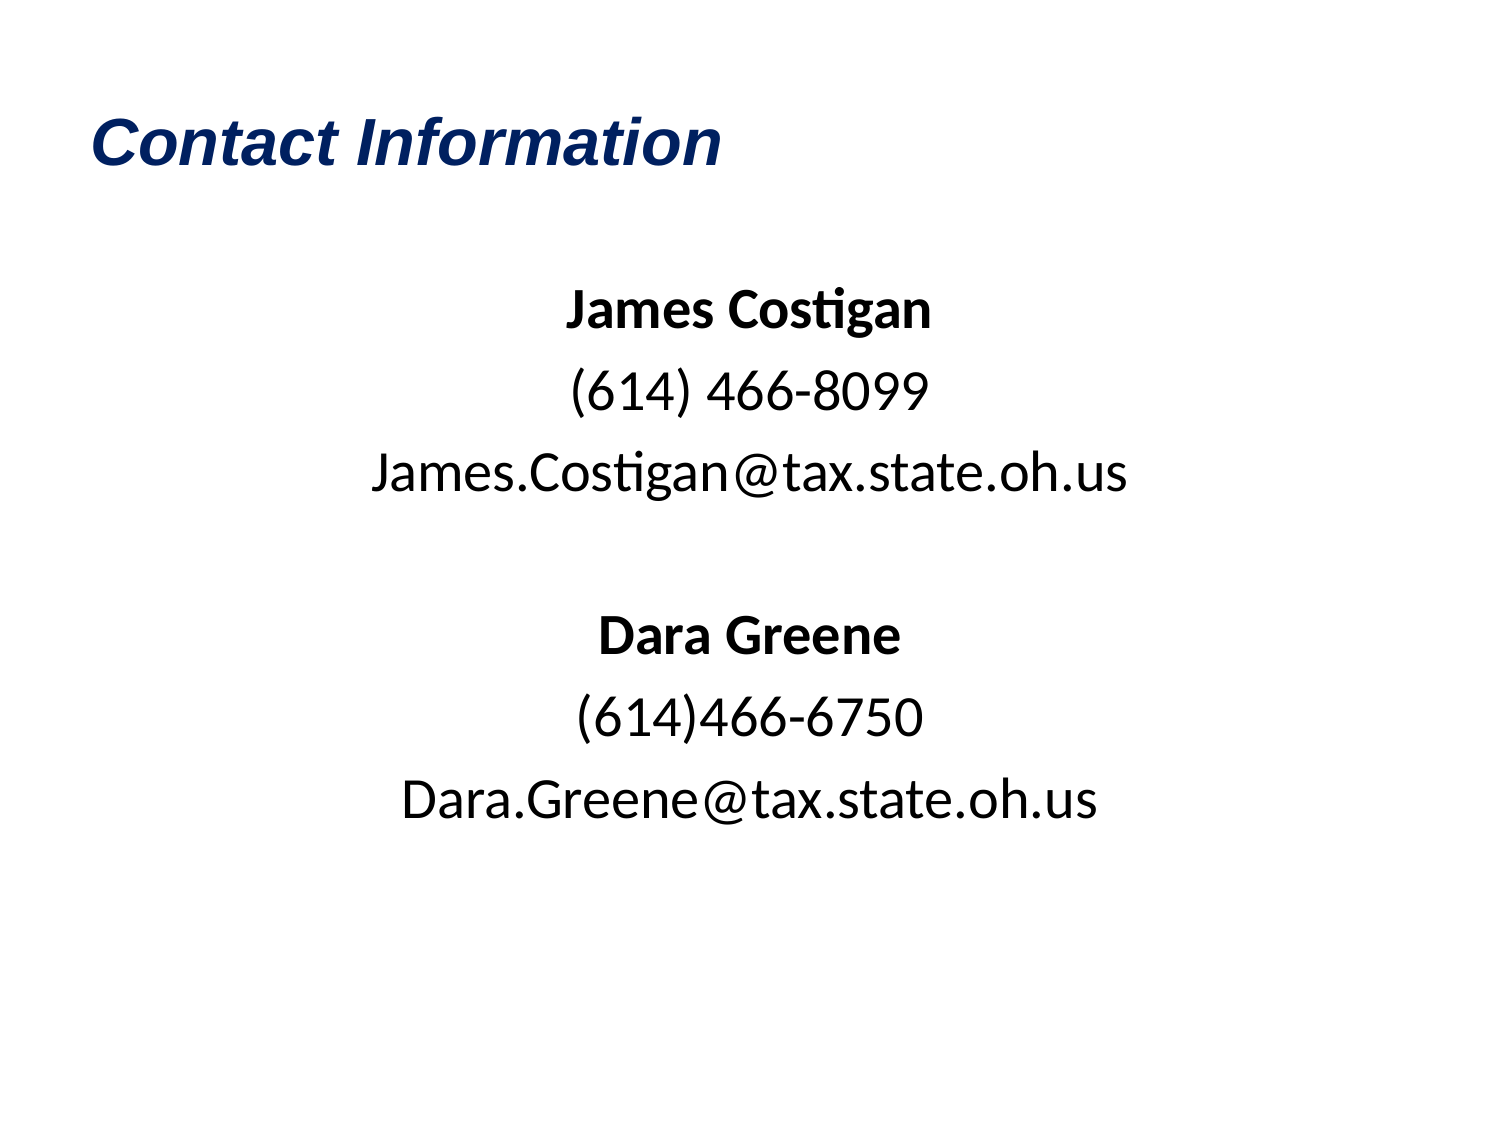

# Contact Information
James Costigan
(614) 466-8099
James.Costigan@tax.state.oh.us

Dara Greene
(614)466-6750
Dara.Greene@tax.state.oh.us